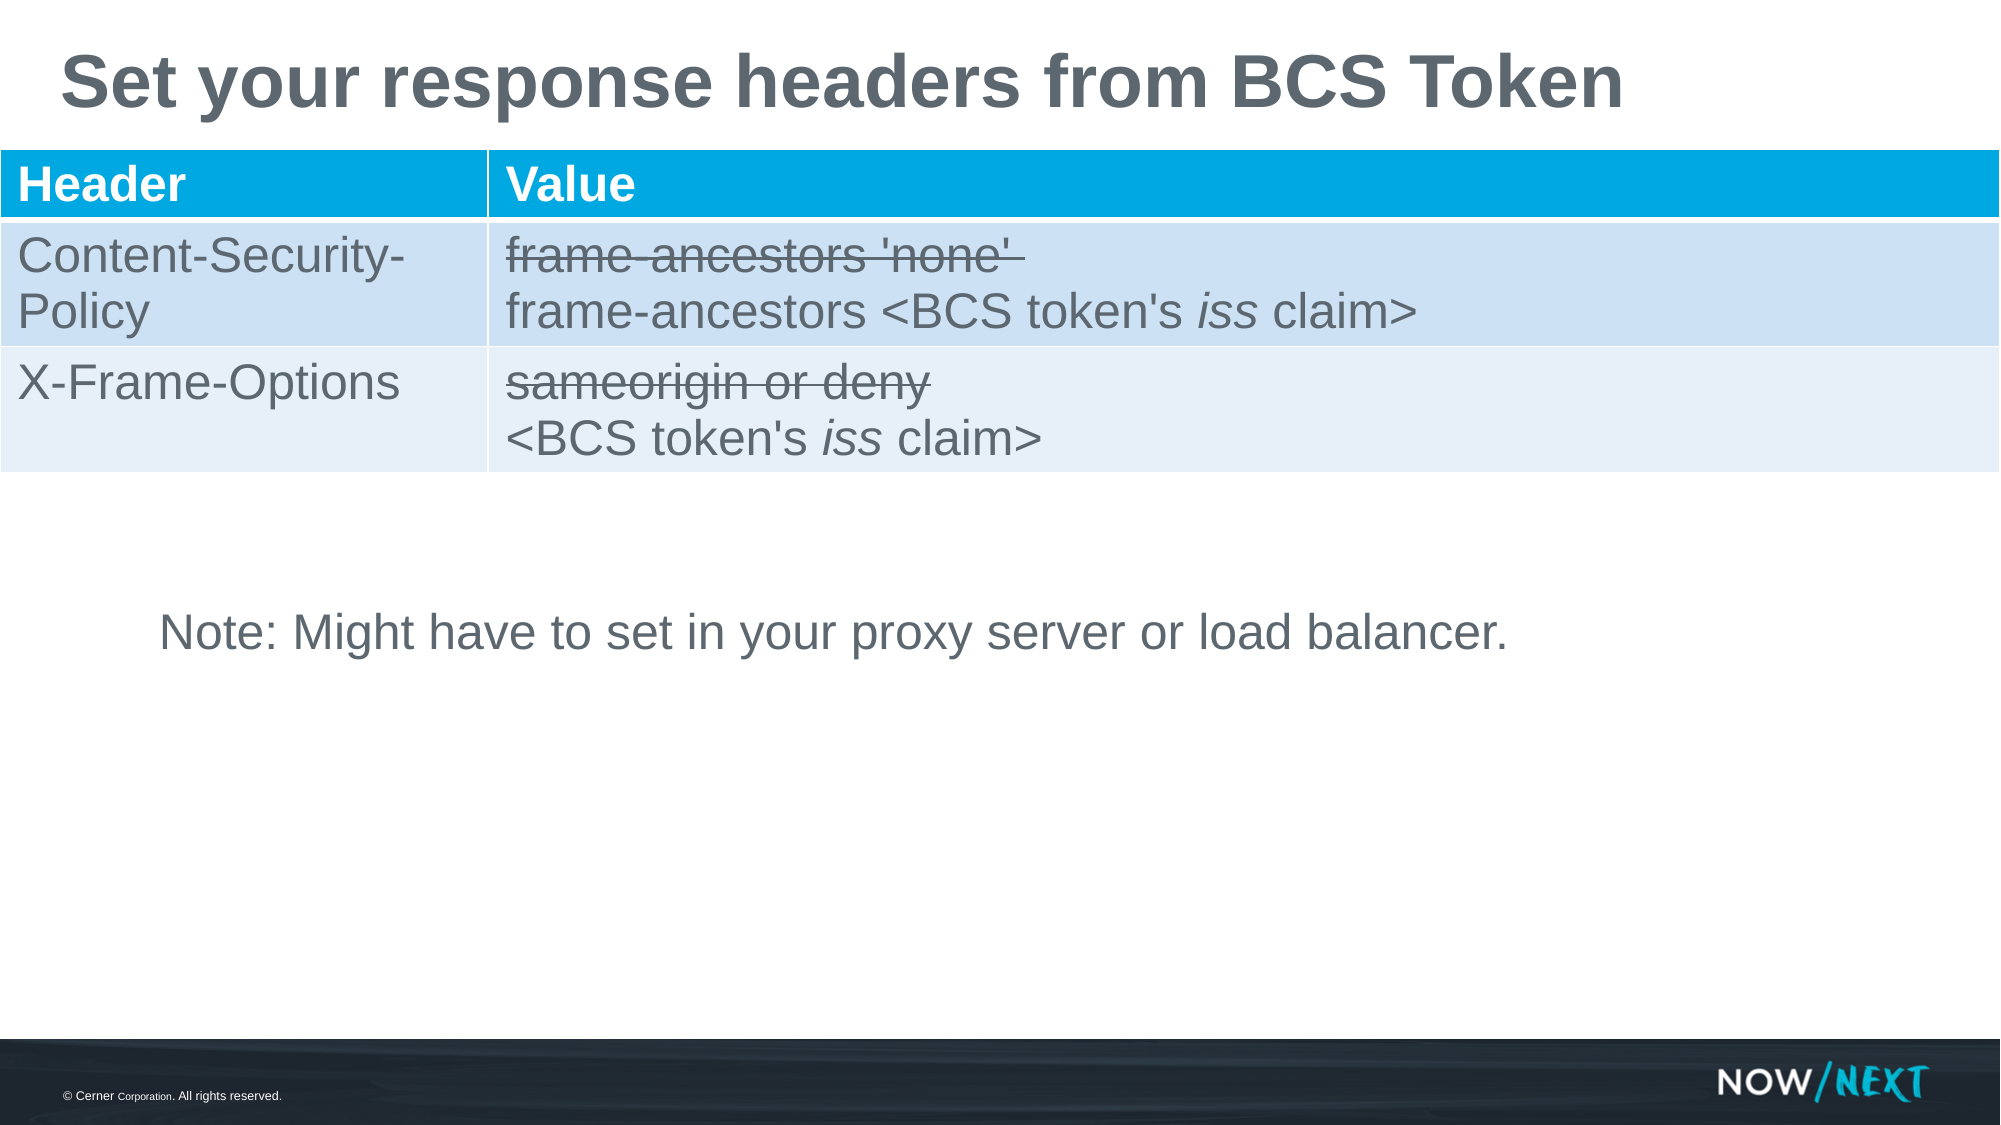

# Set your response headers from BCS Token
| Header | Value |
| --- | --- |
| Content-Security-Policy | frame-ancestors 'none' frame-ancestors <BCS token's iss claim> |
| X-Frame-Options | sameorigin or deny <BCS token's iss claim> |
Note: Might have to set in your proxy server or load balancer.